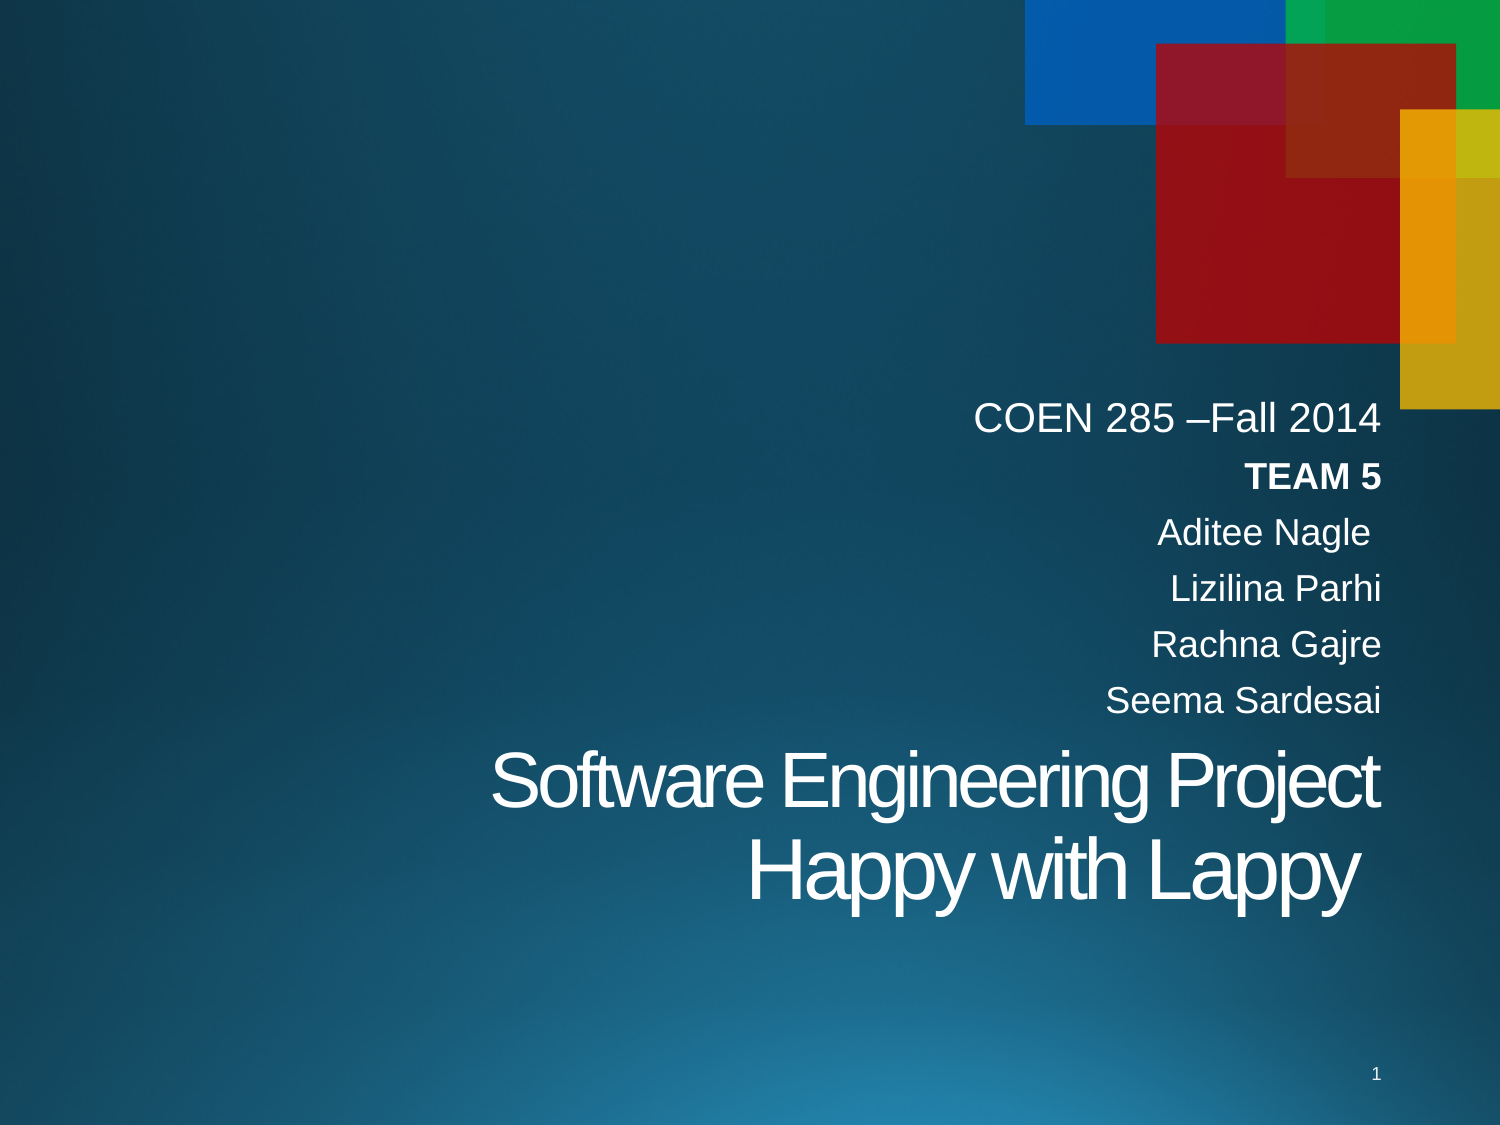

COEN 285 –Fall 2014
TEAM 5
Aditee Nagle
Lizilina Parhi
Rachna Gajre
Seema Sardesai
# Software Engineering Project Happy with Lappy
1